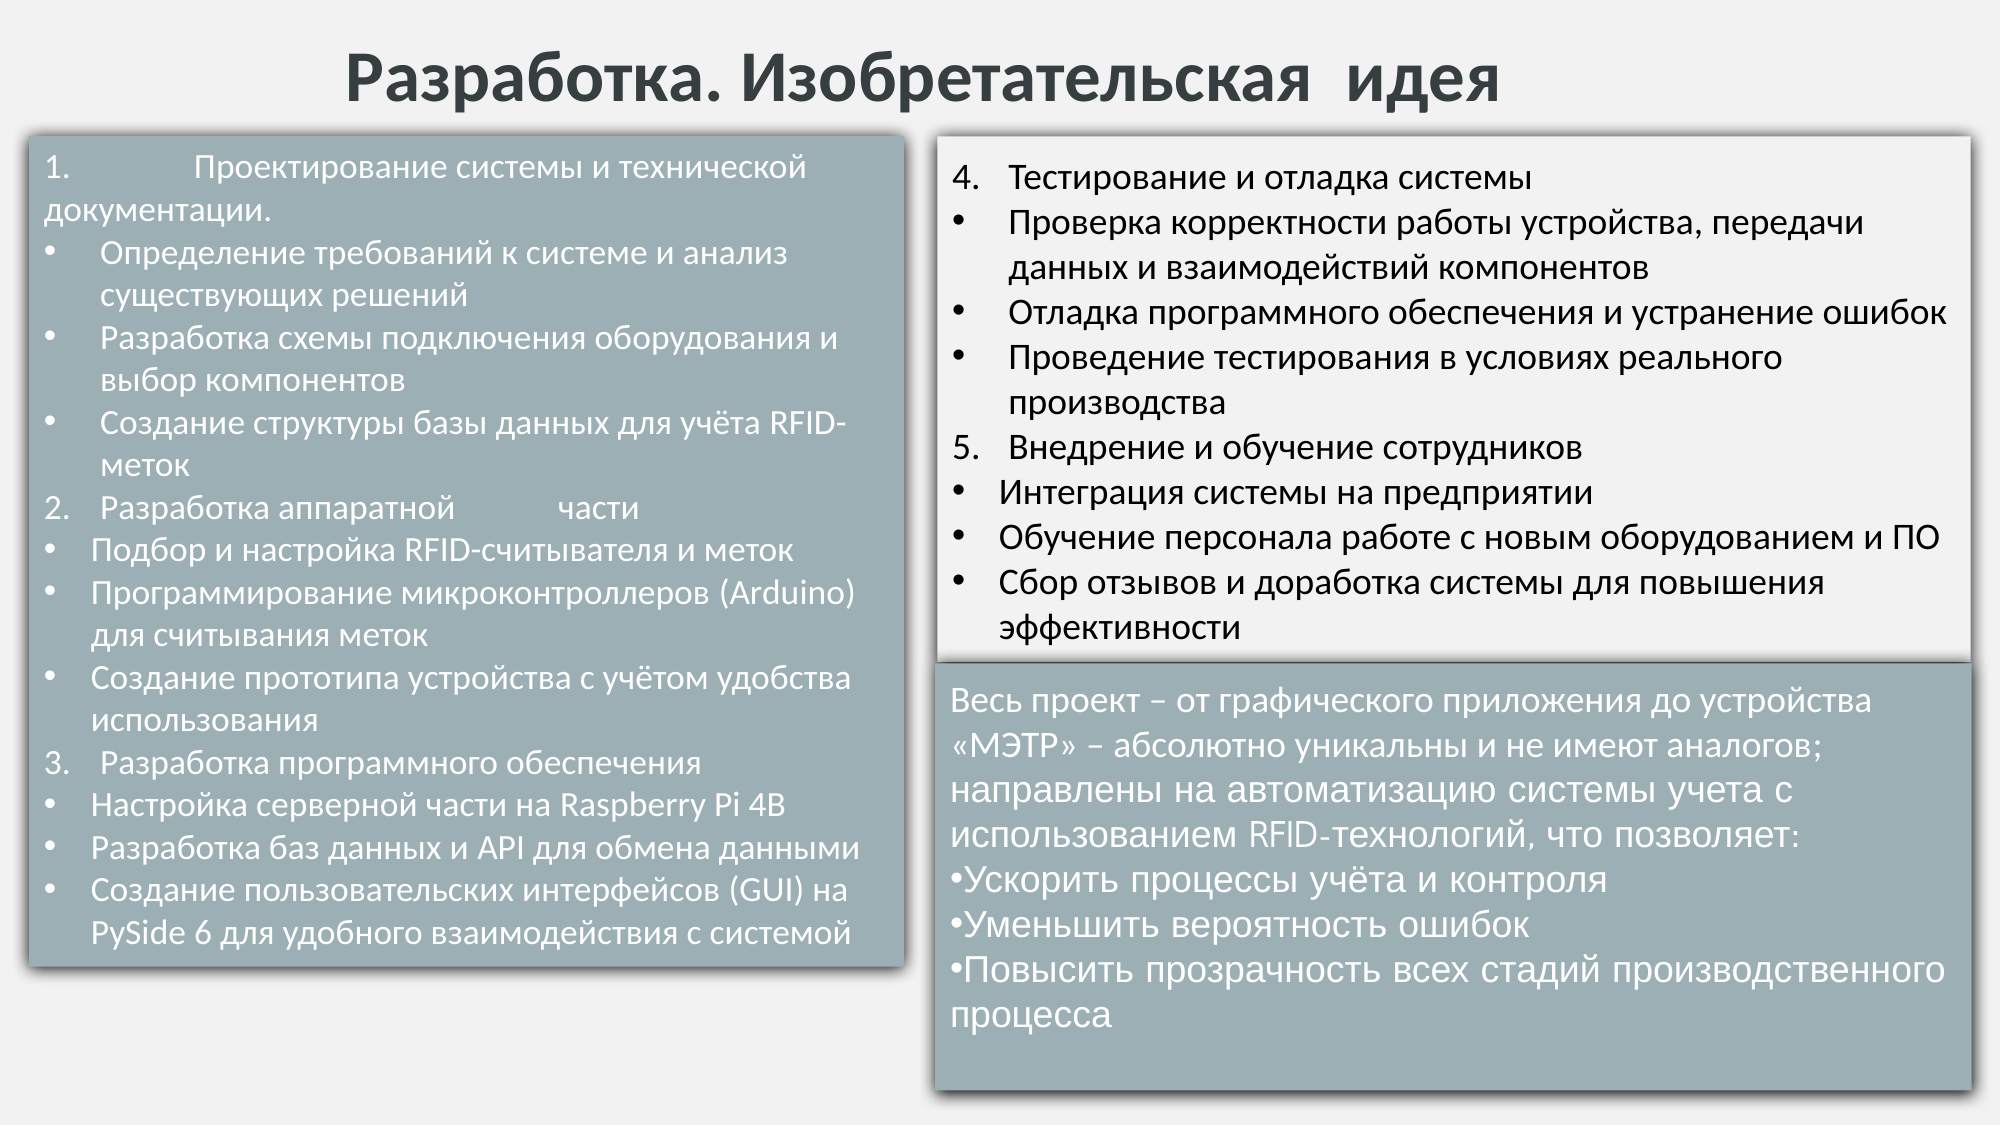

Разработка. Изобретательская  идея
1.	Проектирование системы и технической документации.
Определение требований к системе и анализ существующих решений
Разработка схемы подключения оборудования и выбор компонентов
Создание структуры базы данных для учёта RFID-меток
Разработка аппаратной	 части
Подбор и настройка RFID-считывателя и меток
Программирование микроконтроллеров (Arduino) для считывания меток
Создание прототипа устройства с учётом удобства использования
Разработка программного обеспечения
Настройка серверной части на Raspberry Pi 4B
Разработка баз данных и API для обмена данными
Создание пользовательских интерфейсов (GUI) на PySide 6 для удобного взаимодействия с системой
Тестирование и отладка системы
Проверка корректности работы устройства, передачи данных и взаимодействий компонентов
Отладка программного обеспечения и устранение ошибок
Проведение тестирования в условиях реального производства
Внедрение и обучение сотрудников
Интеграция системы на предприятии
Обучение персонала работе с новым оборудованием и ПО
Сбор отзывов и доработка системы для повышения эффективности

Весь проект – от графического приложения до устройства «МЭТР» – абсолютно уникальны и не имеют аналогов; направлены на автоматизацию системы учета с использованием RFID-технологий, что позволяет:
Ускорить процессы учёта и контроля
Уменьшить вероятность ошибок
Повысить прозрачность всех стадий производственного процесса